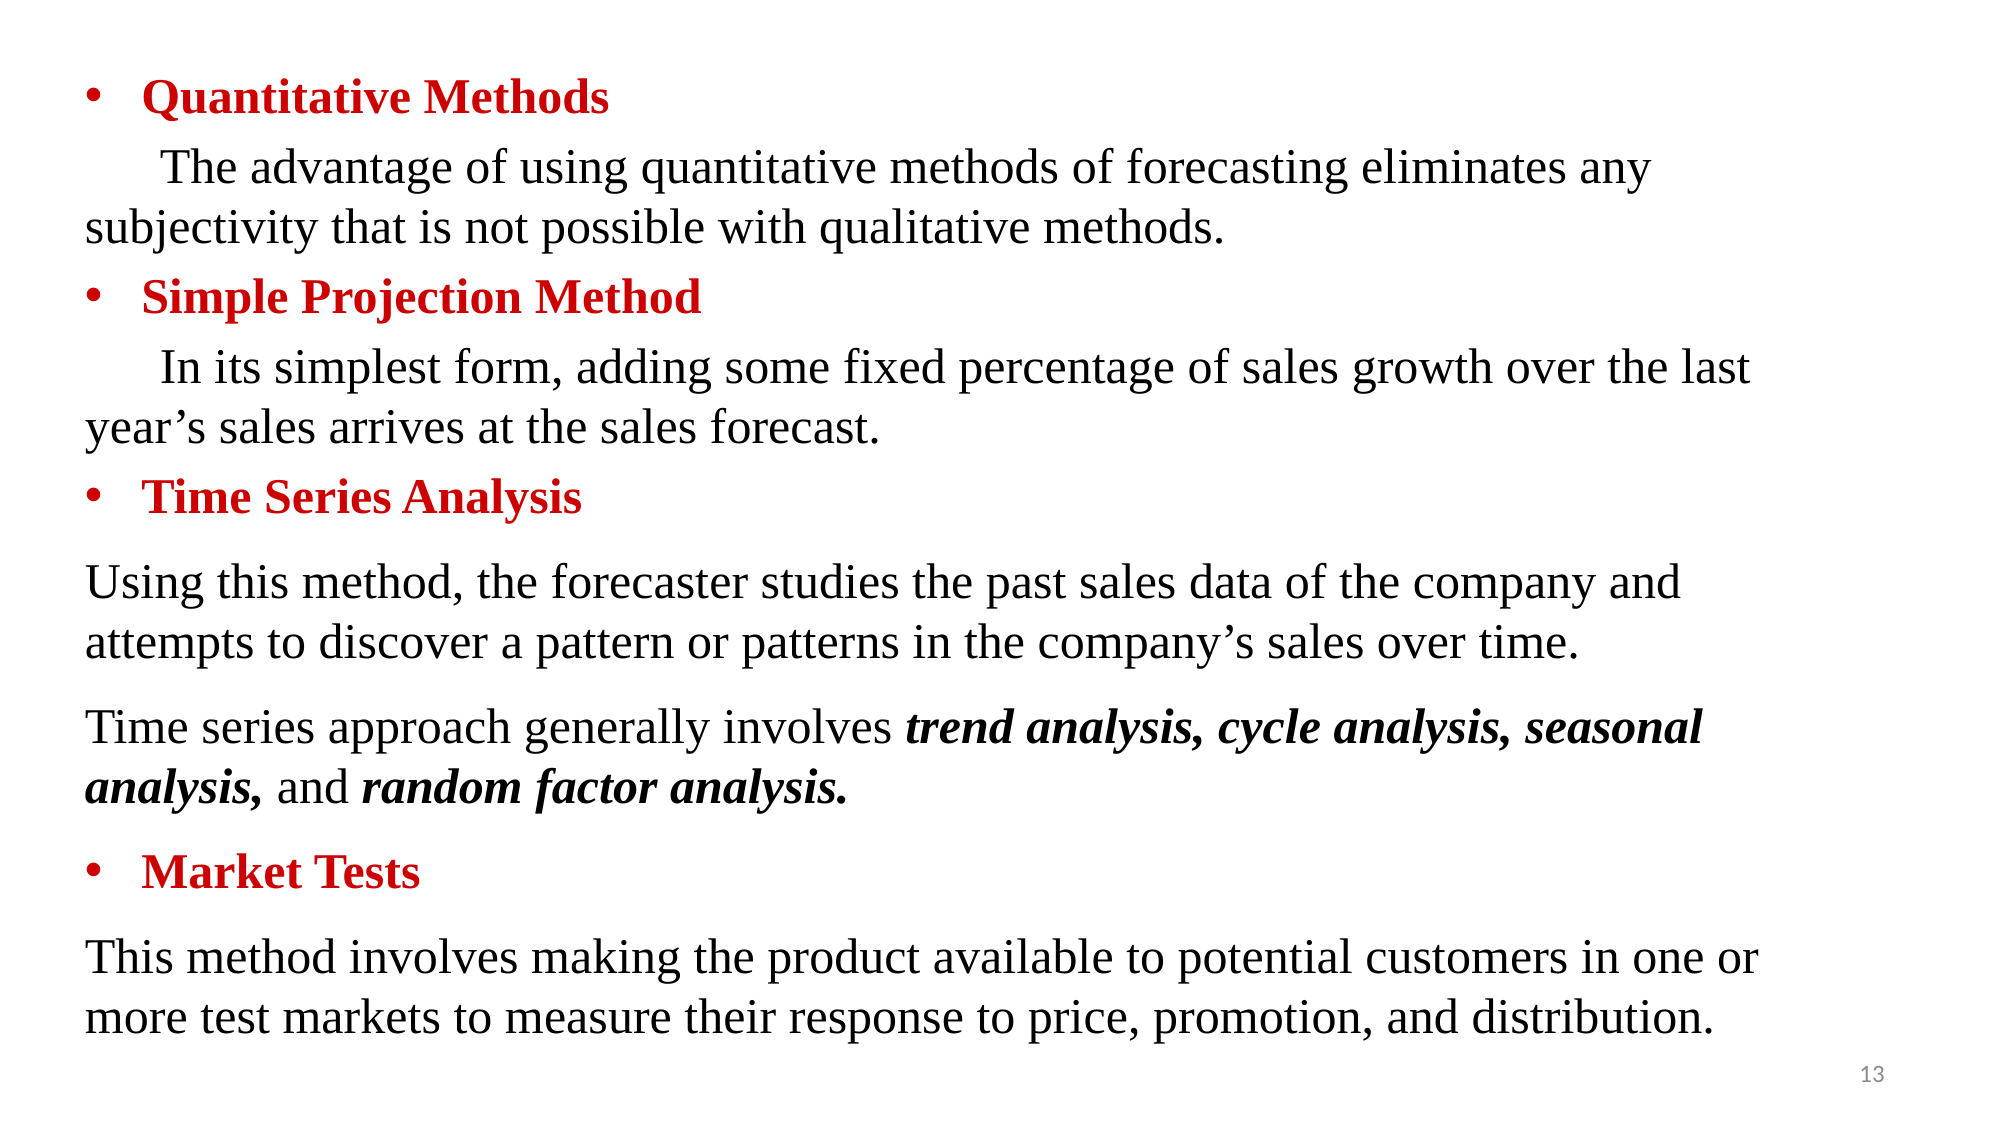

Quantitative Methods
      The advantage of using quantitative methods of forecasting eliminates any subjectivity that is not possible with qualitative methods.
Simple Projection Method
      In its simplest form, adding some fixed percentage of sales growth over the last year’s sales arrives at the sales forecast.
Time Series Analysis
Using this method, the forecaster studies the past sales data of the company and attempts to discover a pattern or patterns in the company’s sales over time.
Time series approach generally involves trend analysis, cycle analysis, seasonal analysis, and random factor analysis.
Market Tests
This method involves making the product available to potential customers in one or more test markets to measure their response to price, promotion, and distribution.

13